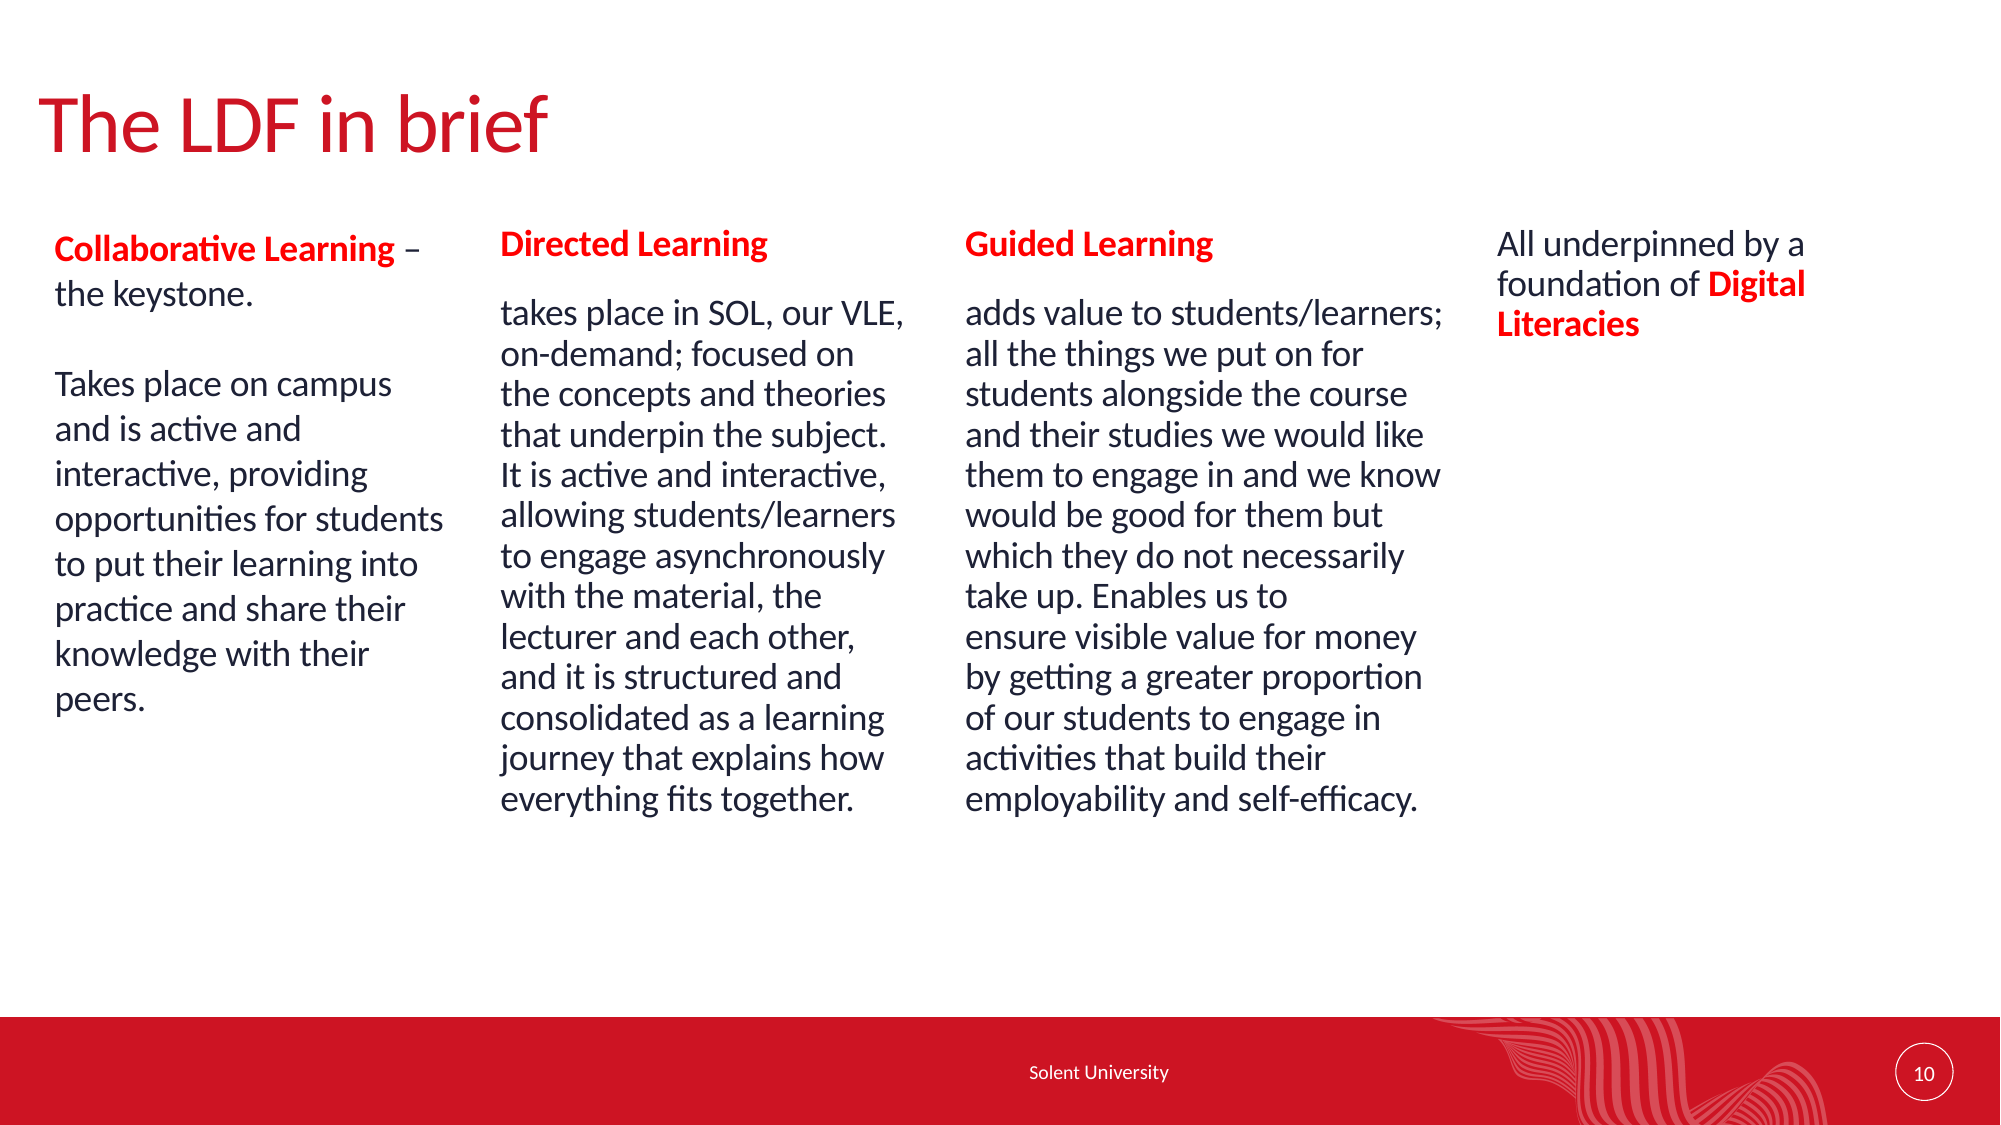

# The LDF in brief
Collaborative Learning – the keystone.

Takes place on campus and is active and interactive, providing opportunities for students to put their learning into practice and share their knowledge with their peers.

Directed Learning
takes place in SOL, our VLE, on-demand; focused on the concepts and theories that underpin the subject. It is active and interactive, allowing students/learners to engage asynchronously with the material, the lecturer and each other, and it is structured and consolidated as a learning journey that explains how everything fits together.

Guided Learning
adds value to students/learners; all the things we put on for students alongside the course and their studies we would like them to engage in and we know would be good for them but which they do not necessarily take up. Enables us to ensure visible value for money by getting a greater proportion of our students to engage in activities that build their employability and self-efficacy.
All underpinned by a foundation of Digital Literacies
10